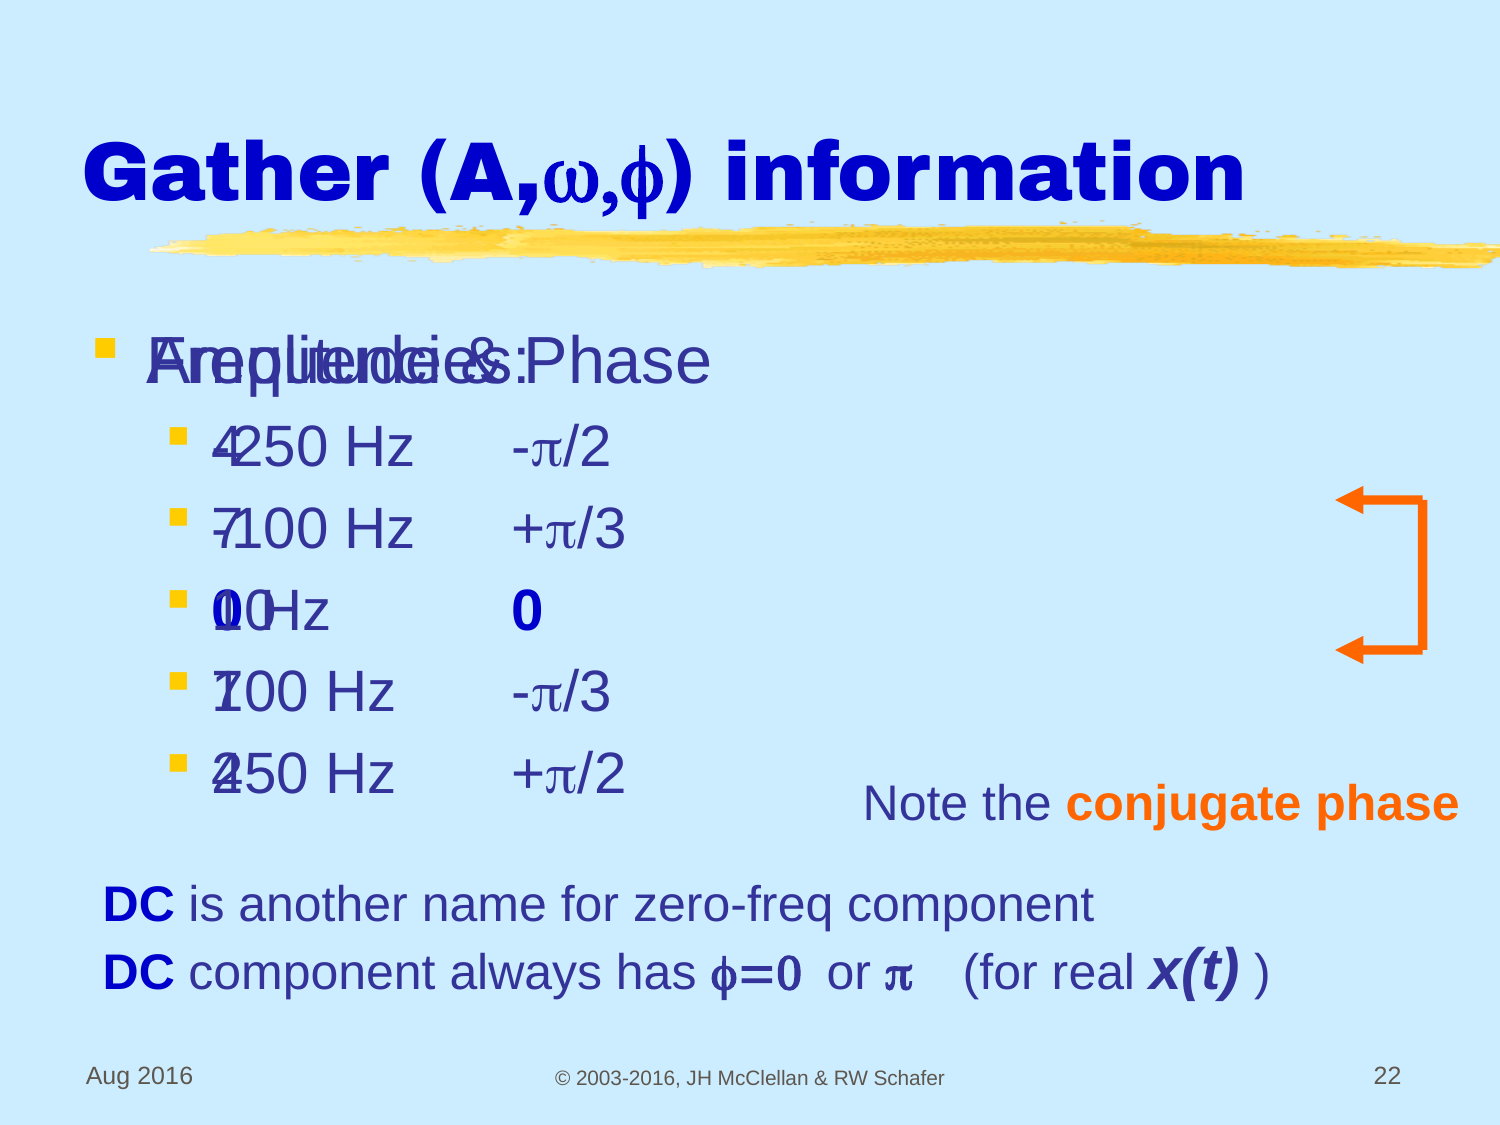

# Gather (A,ω,φ) information
Frequencies:
-250 Hz
-100 Hz
0 Hz
100 Hz
250 Hz
Amplitude & Phase
4		-π/2
7		+π/3
10		0
7		-π/3
4		+π/2

Note the conjugate phase
DC is another name for zero-freq component
DC component always has φ=0 or π  (for real x(t) )
Aug 2016
© 2003-2016, JH McClellan & RW Schafer
22